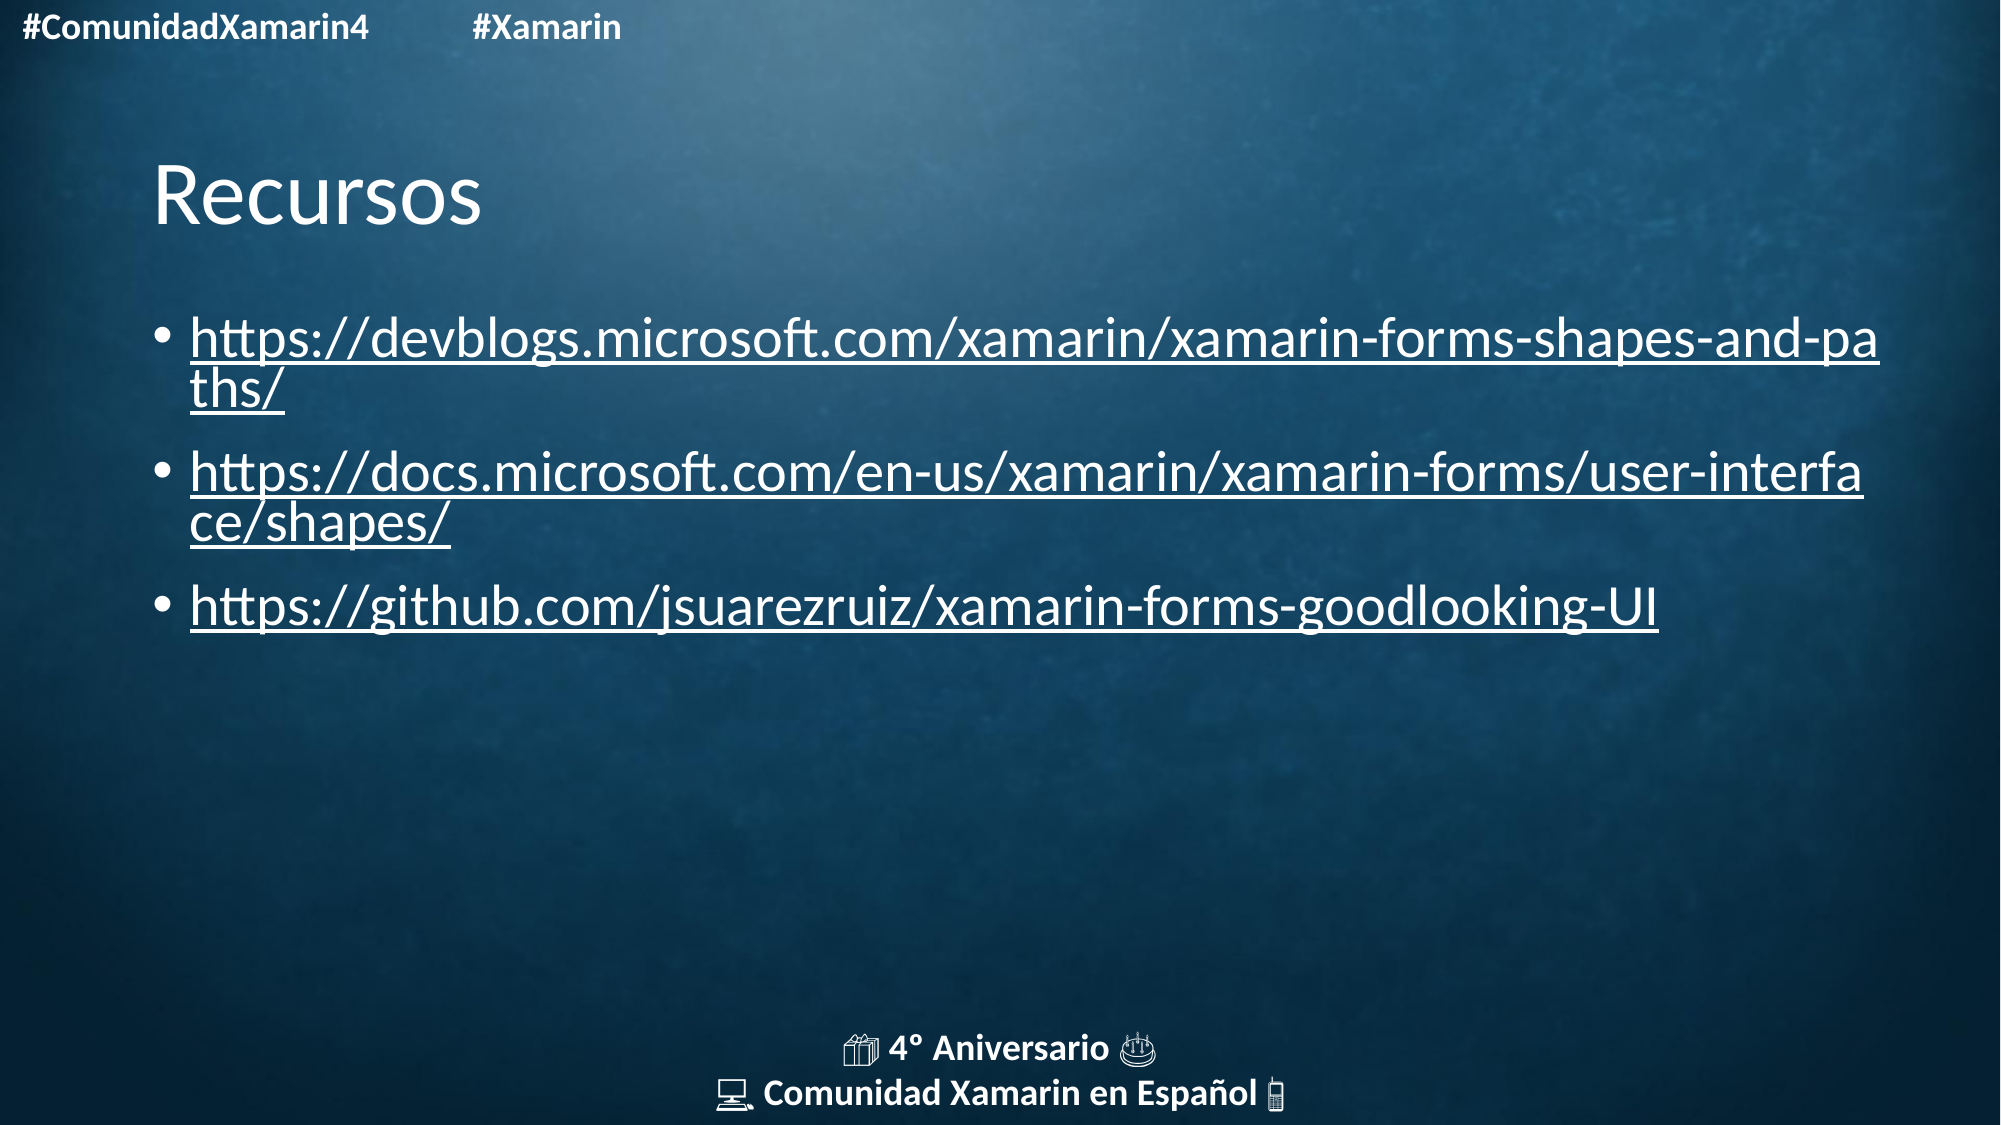

#ComunidadXamarin4	#Xamarin
# Recursos
https://devblogs.microsoft.com/xamarin/xamarin-forms-shapes-and-paths/
https://docs.microsoft.com/en-us/xamarin/xamarin-forms/user-interface/shapes/
https://github.com/jsuarezruiz/xamarin-forms-goodlooking-UI